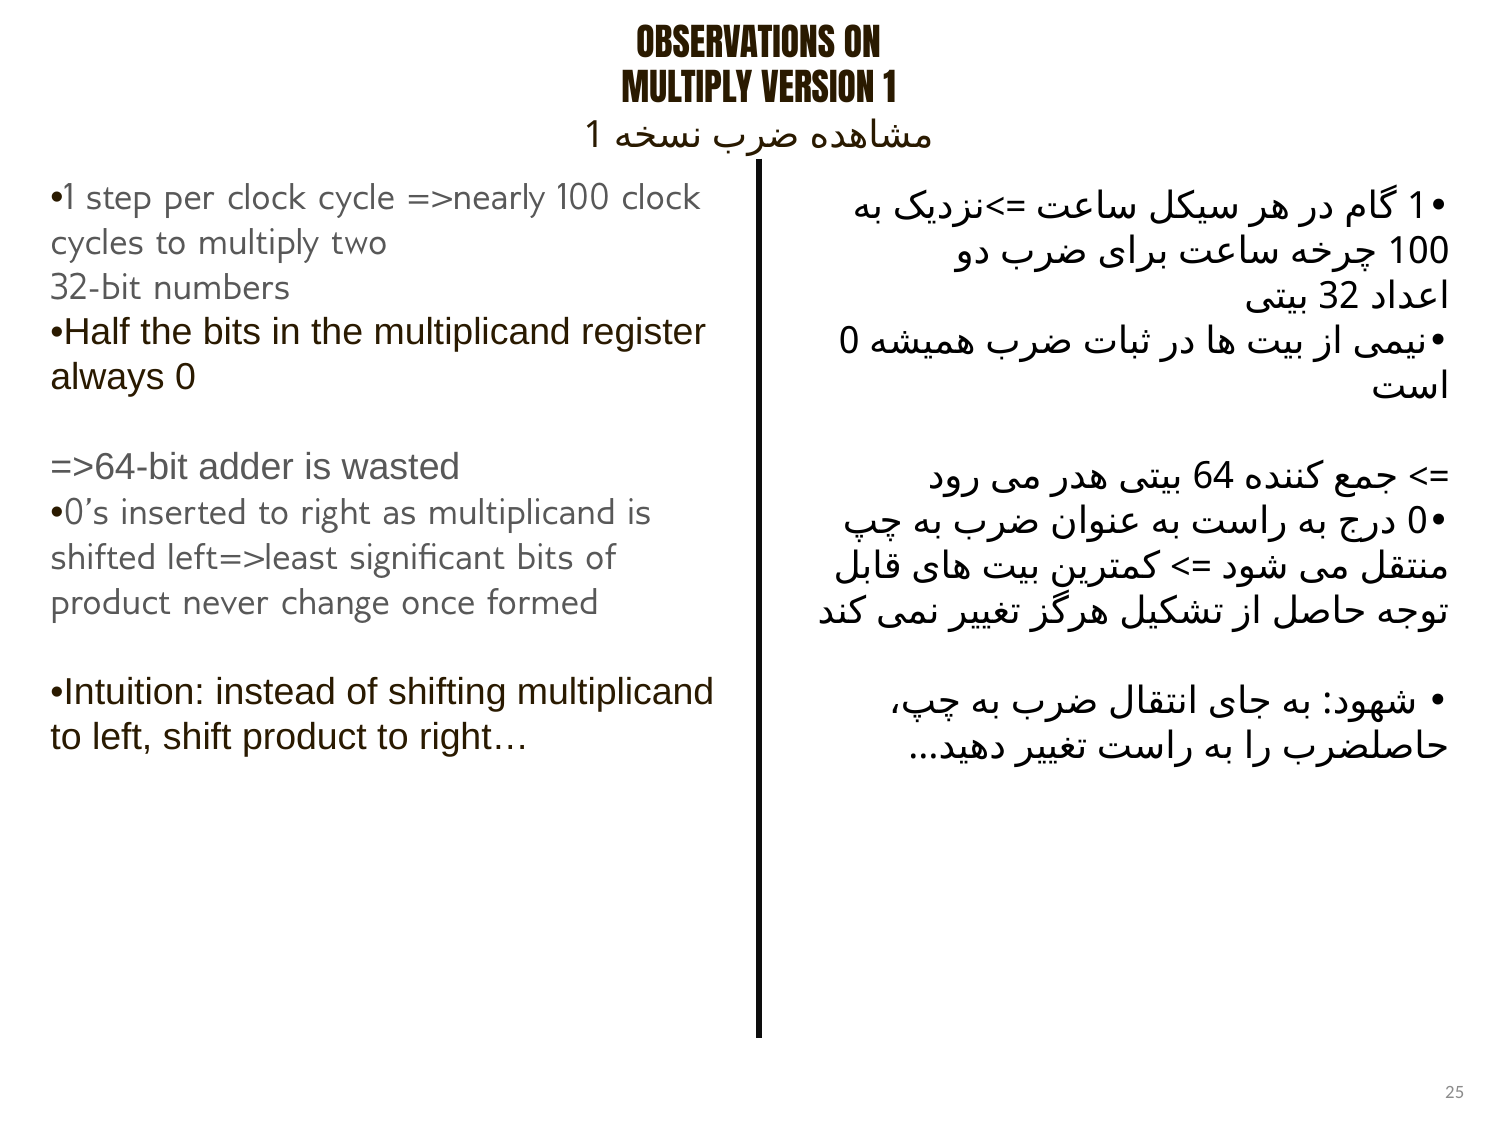

OBSERVATIONS ON MULTIPLY VERSION 1
مشاهده ضرب نسخه 1
•1 step per clock cycle =>nearly 100 clock cycles to multiply two
32-bit numbers
•Half the bits in the multiplicand register always 0

=>64-bit adder is wasted
•0’s inserted to right as multiplicand is shifted left=>least significant bits of product never change once formed

•Intuition: instead of shifting multiplicand to left, shift product to right…
•1 گام در هر سیکل ساعت =>نزدیک به 100 چرخه ساعت برای ضرب دو
اعداد 32 بیتی
•نیمی از بیت ها در ثبات ضرب همیشه 0 است

=> جمع کننده 64 بیتی هدر می رود
•0 درج به راست به عنوان ضرب به چپ منتقل می شود => کمترین بیت های قابل توجه حاصل از تشکیل هرگز تغییر نمی کند

• شهود: به جای انتقال ضرب به چپ، حاصلضرب را به راست تغییر دهید…